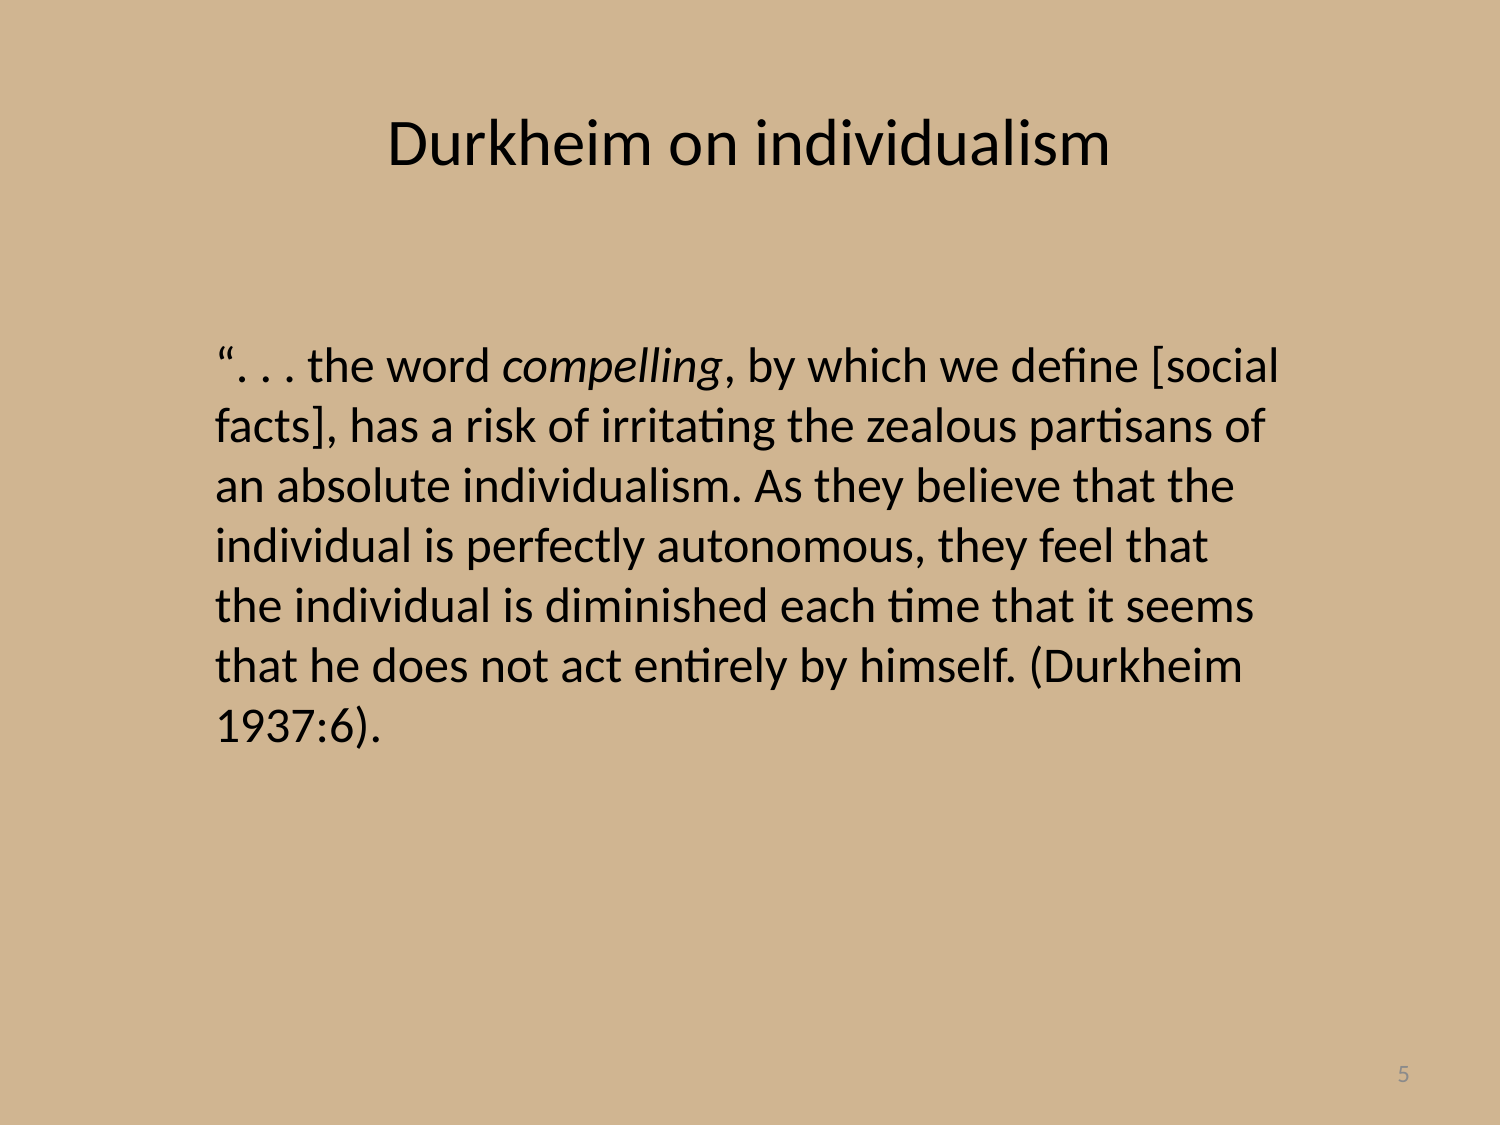

# Durkheim on individualism
“. . . the word compelling, by which we define [social facts], has a risk of irritating the zealous partisans of an absolute individualism. As they believe that the individual is perfectly autonomous, they feel that the individual is diminished each time that it seems that he does not act entirely by himself. (Durkheim 1937:6).
5